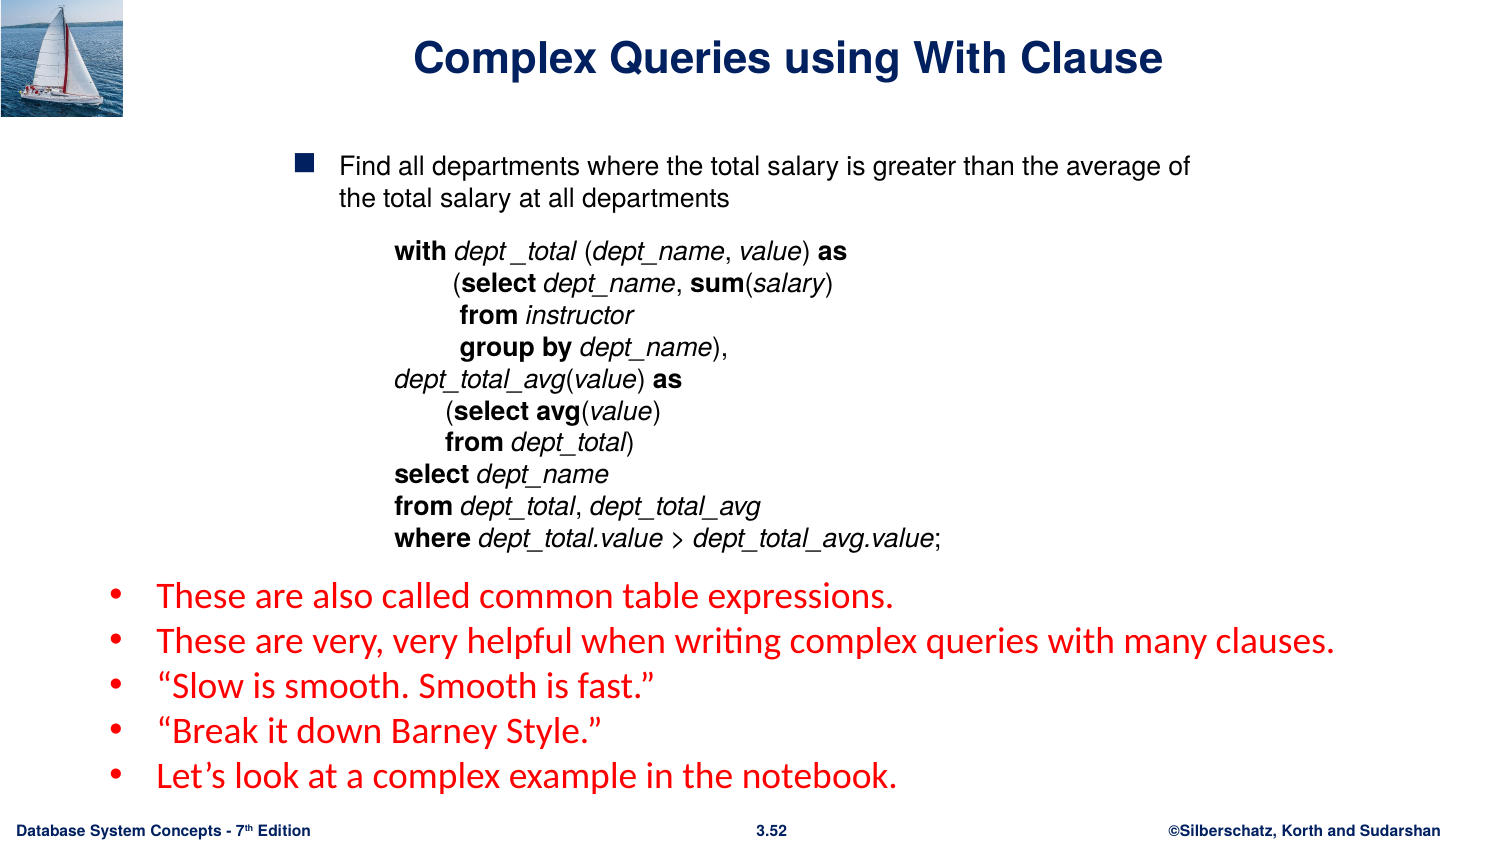

# Complex Queries using With Clause
Find all departments where the total salary is greater than the average of the total salary at all departments
with dept _total (dept_name, value) as
        (select dept_name, sum(salary)
         from instructor
         group by dept_name),
dept_total_avg(value) as
       (select avg(value)
       from dept_total)
select dept_name
from dept_total, dept_total_avg
where dept_total.value > dept_total_avg.value;
These are also called common table expressions.
These are very, very helpful when writing complex queries with many clauses.
“Slow is smooth. Smooth is fast.”
“Break it down Barney Style.”
Let’s look at a complex example in the notebook.